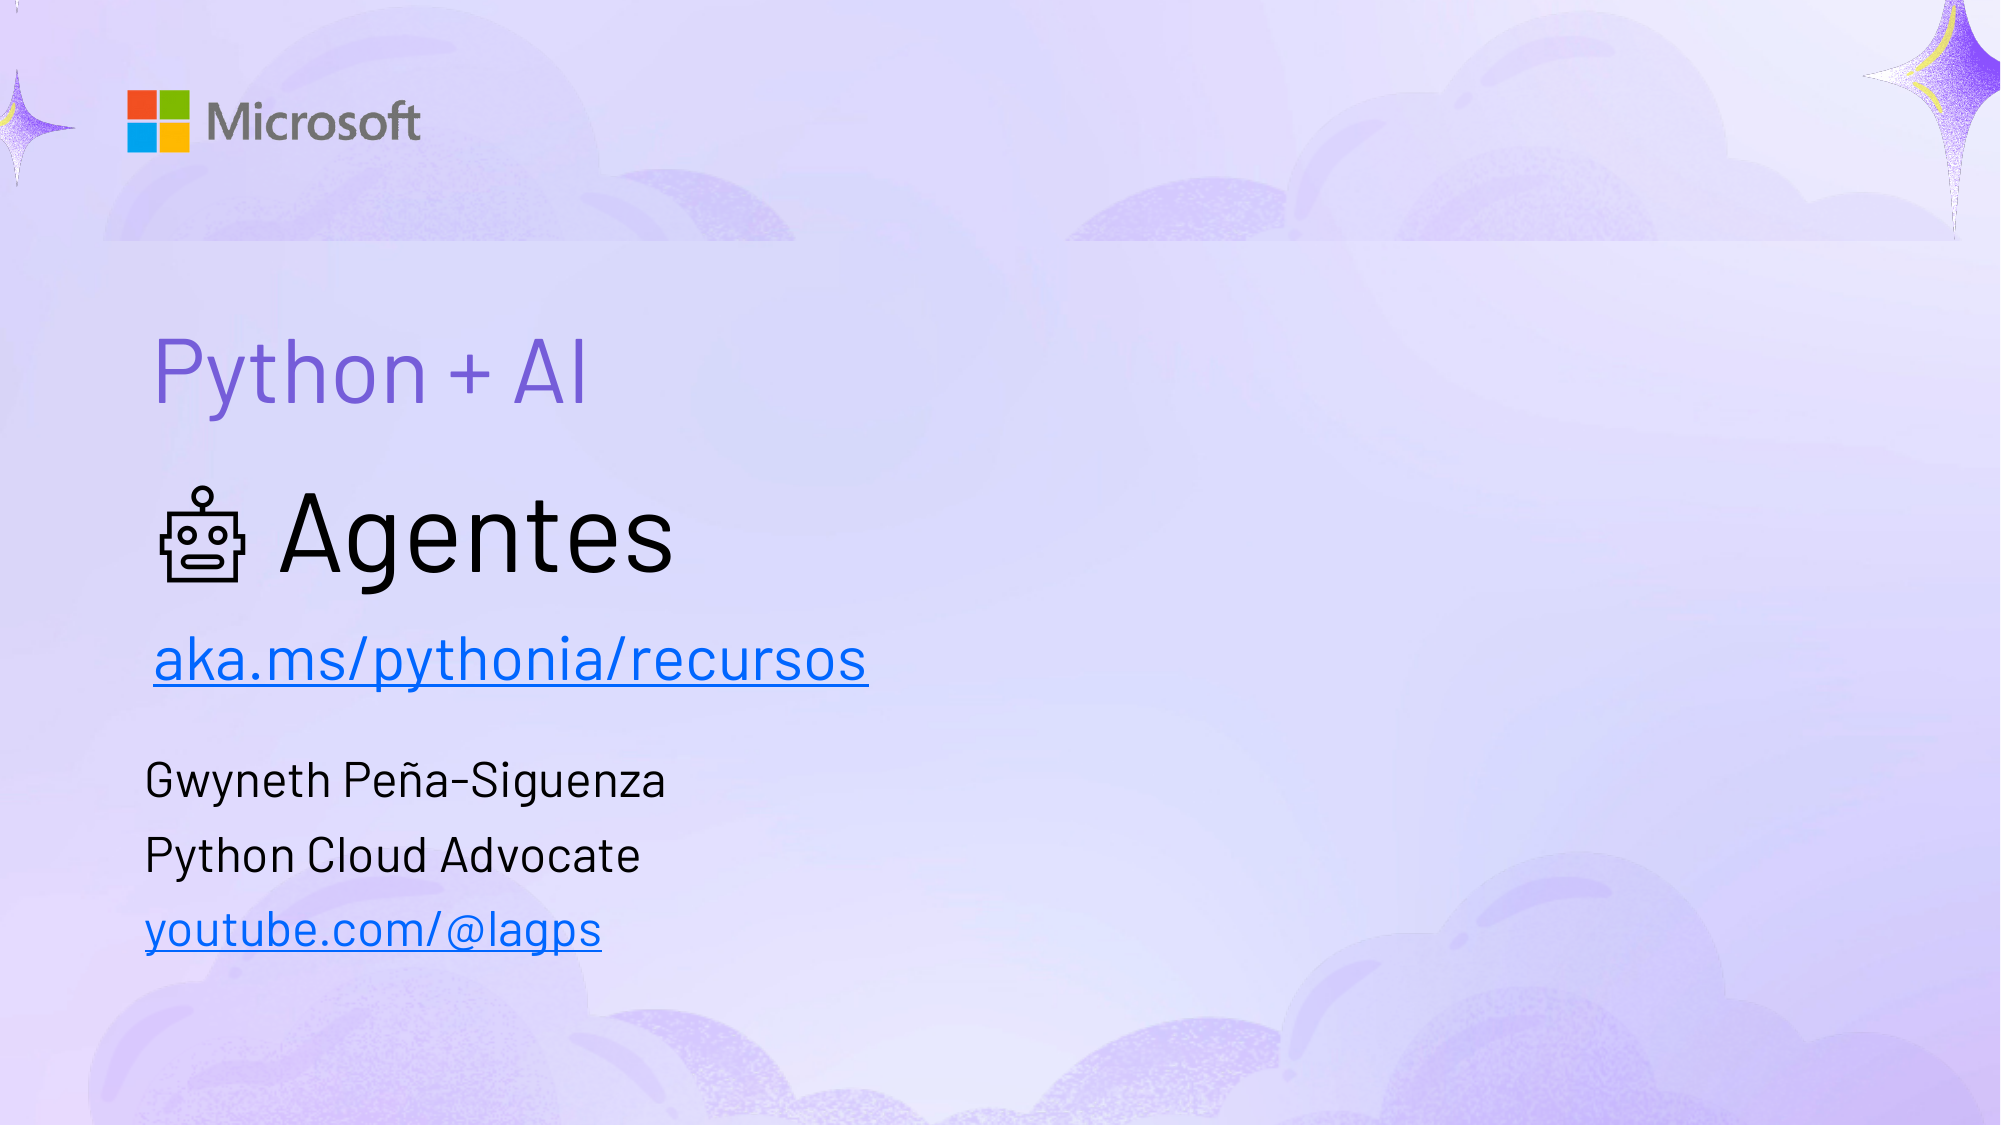

# Python + AI
🤖 Agentes
aka.ms/pythonia/recursos
Gwyneth Peña-Siguenza
Python Cloud Advocate
youtube.com/@lagps